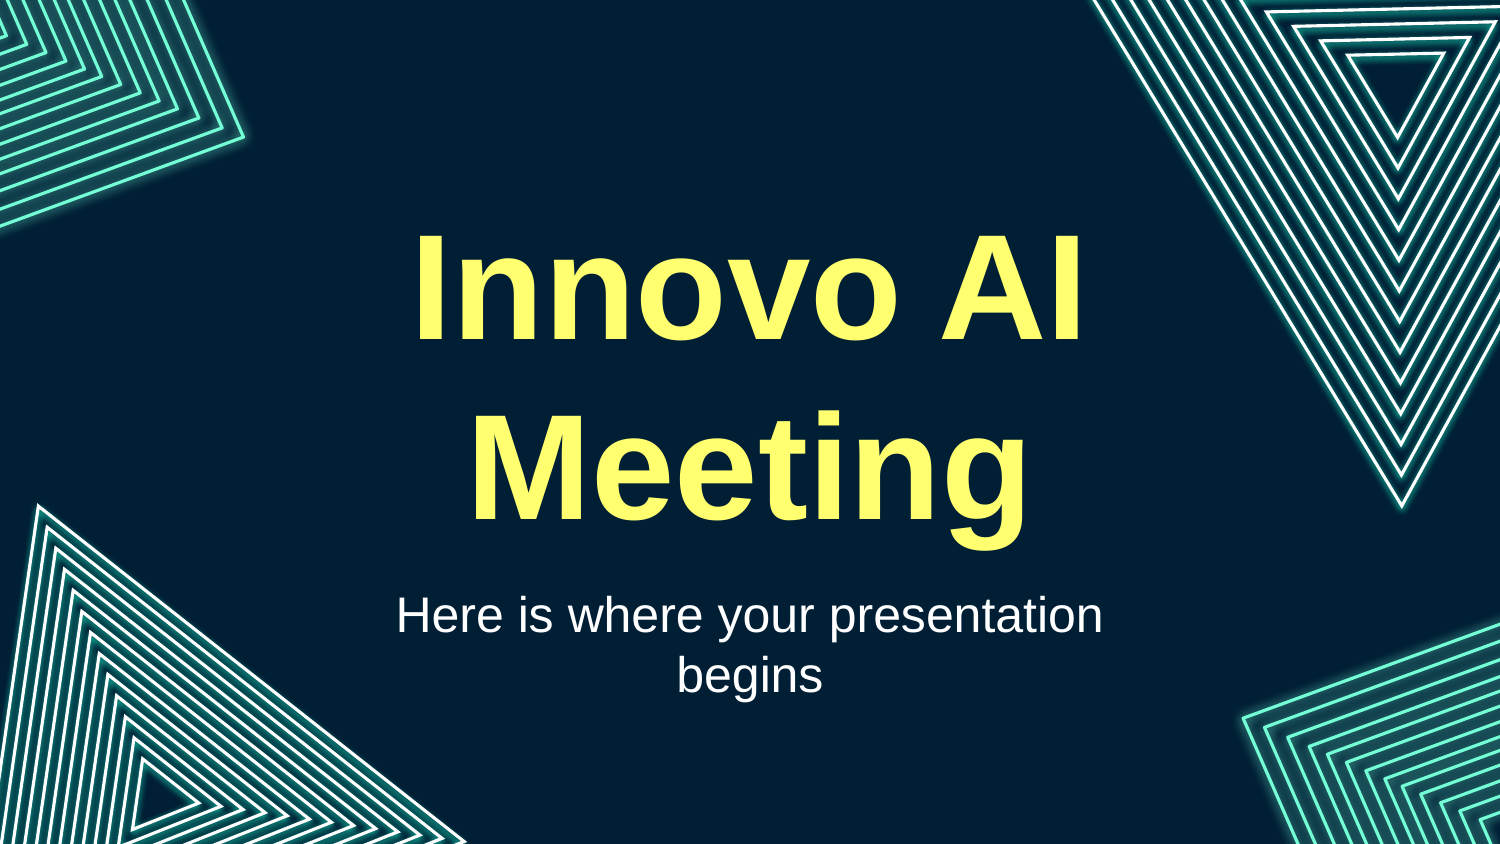

# Innovo AI Meeting
Here is where your presentation begins